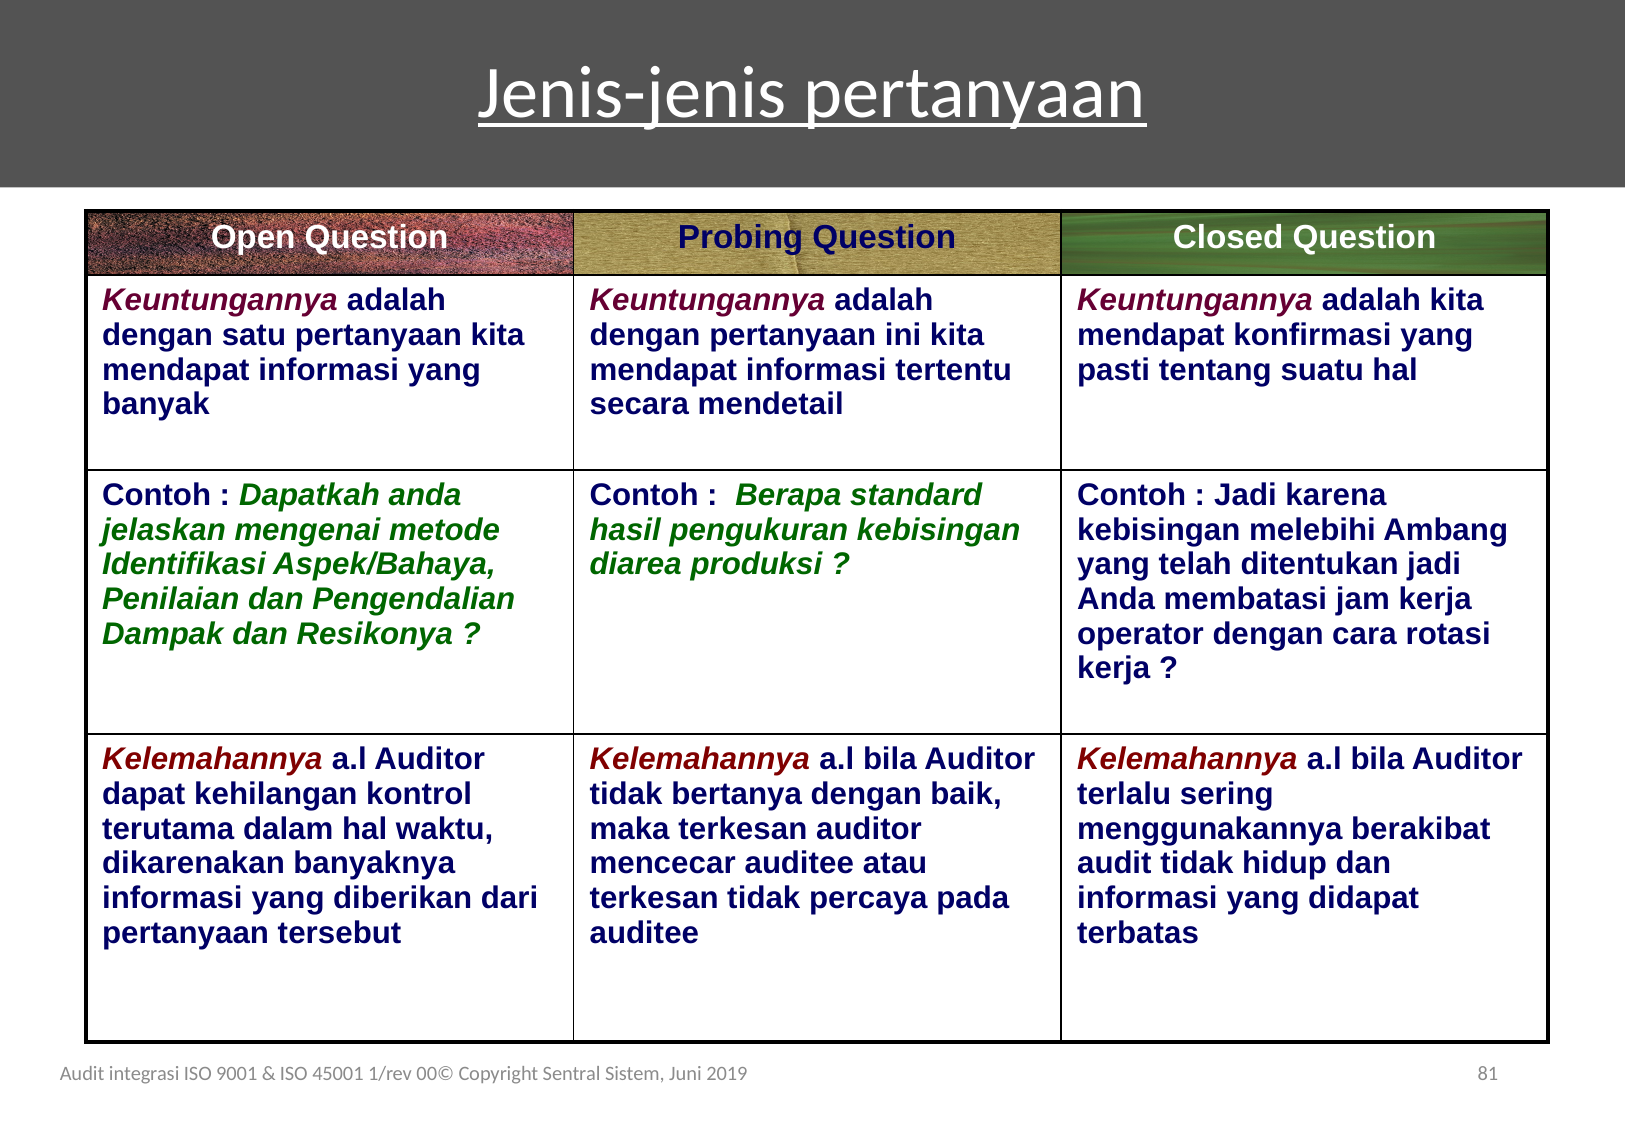

# Jenis-jenis pertanyaan
| Open Question | Probing Question | Closed Question |
| --- | --- | --- |
| Keuntungannya adalah dengan satu pertanyaan kita mendapat informasi yang banyak | Keuntungannya adalah dengan pertanyaan ini kita mendapat informasi tertentu secara mendetail | Keuntungannya adalah kita mendapat konfirmasi yang pasti tentang suatu hal |
| Contoh : Dapatkah anda jelaskan mengenai metode Identifikasi Aspek/Bahaya, Penilaian dan Pengendalian Dampak dan Resikonya ? | Contoh : Berapa standard hasil pengukuran kebisingan diarea produksi ? | Contoh : Jadi karena kebisingan melebihi Ambang yang telah ditentukan jadi Anda membatasi jam kerja operator dengan cara rotasi kerja ? |
| Kelemahannya a.l Auditor dapat kehilangan kontrol terutama dalam hal waktu, dikarenakan banyaknya informasi yang diberikan dari pertanyaan tersebut | Kelemahannya a.l bila Auditor tidak bertanya dengan baik, maka terkesan auditor mencecar auditee atau terkesan tidak percaya pada auditee | Kelemahannya a.l bila Auditor terlalu sering menggunakannya berakibat audit tidak hidup dan informasi yang didapat terbatas |
Audit integrasi ISO 9001 & ISO 45001 1/rev 00© Copyright Sentral Sistem, Juni 2019
81